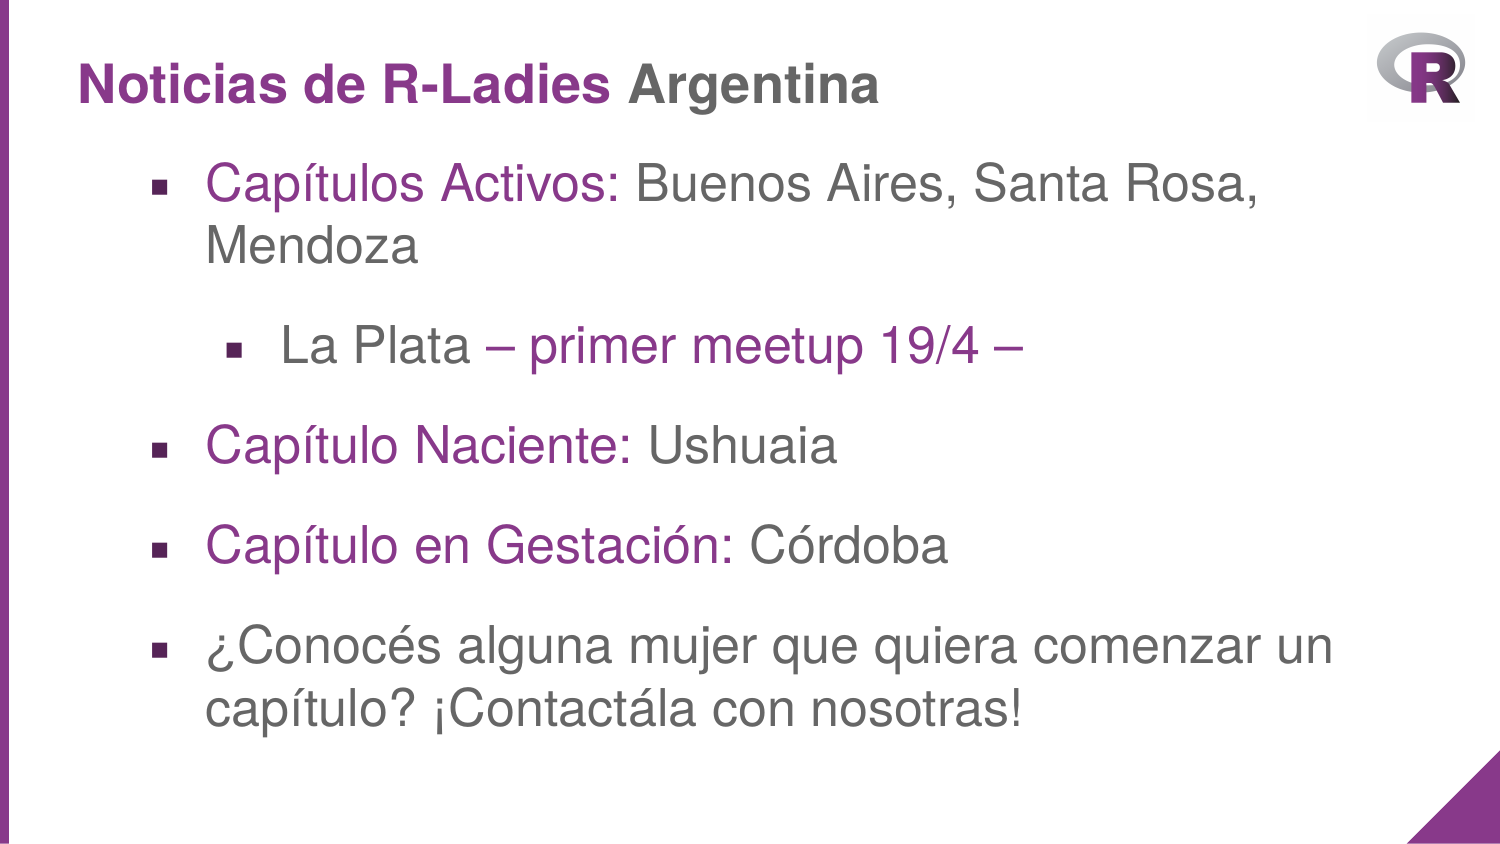

# Noticias de R-Ladies Argentina
Capítulos Activos: Buenos Aires, Santa Rosa, Mendoza
La Plata – primer meetup 19/4 –
Capítulo Naciente: Ushuaia
Capítulo en Gestación: Córdoba
¿Conocés alguna mujer que quiera comenzar un capítulo? ¡Contactála con nosotras!